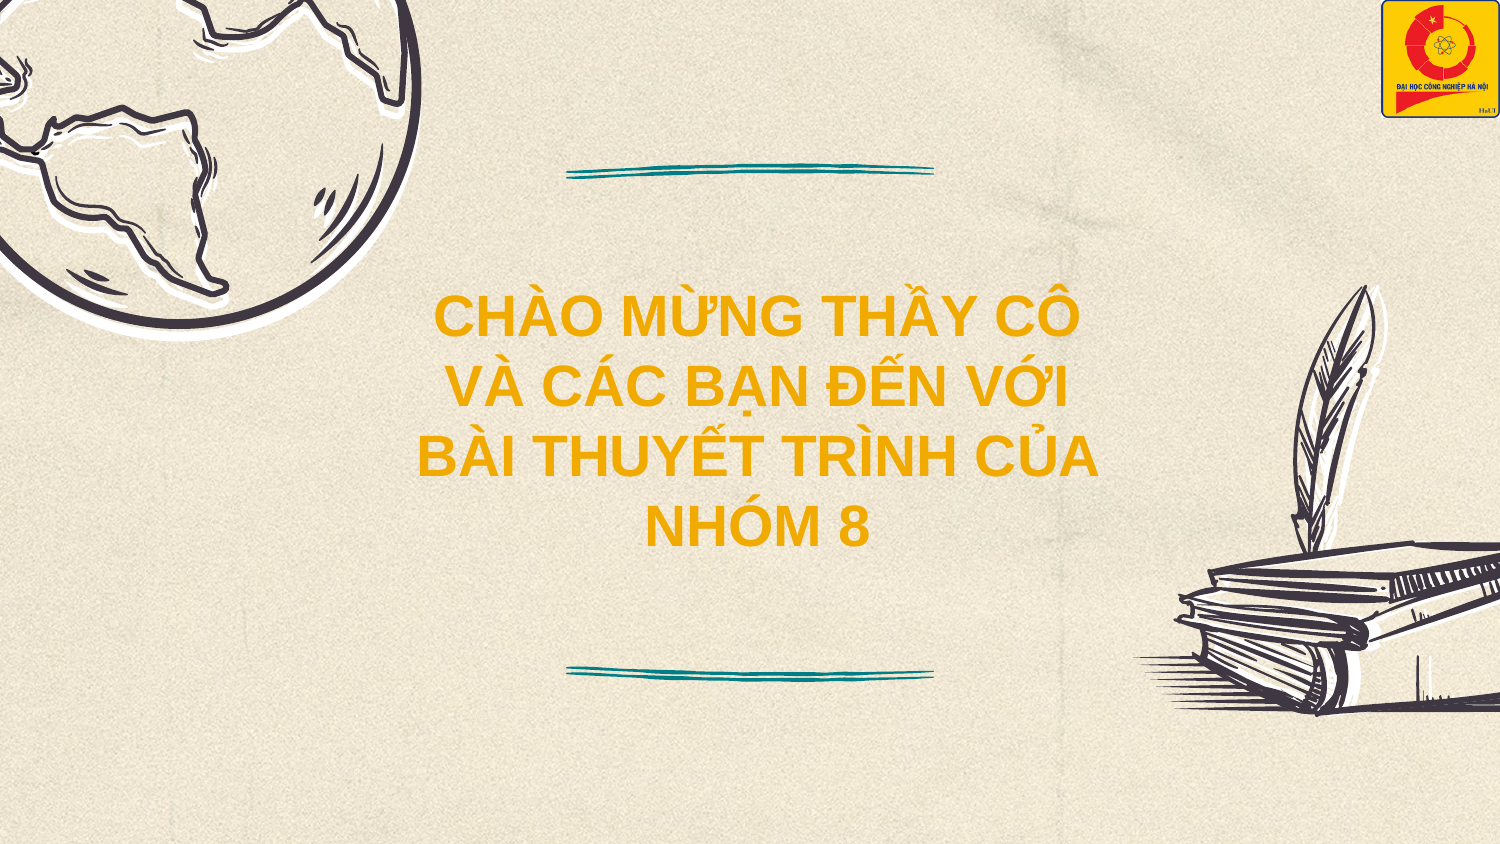

# CHÀO MỪNG THẦY CÔ VÀ CÁC BẠN ĐẾN VỚI BÀI THUYẾT TRÌNH CỦA NHÓM 8